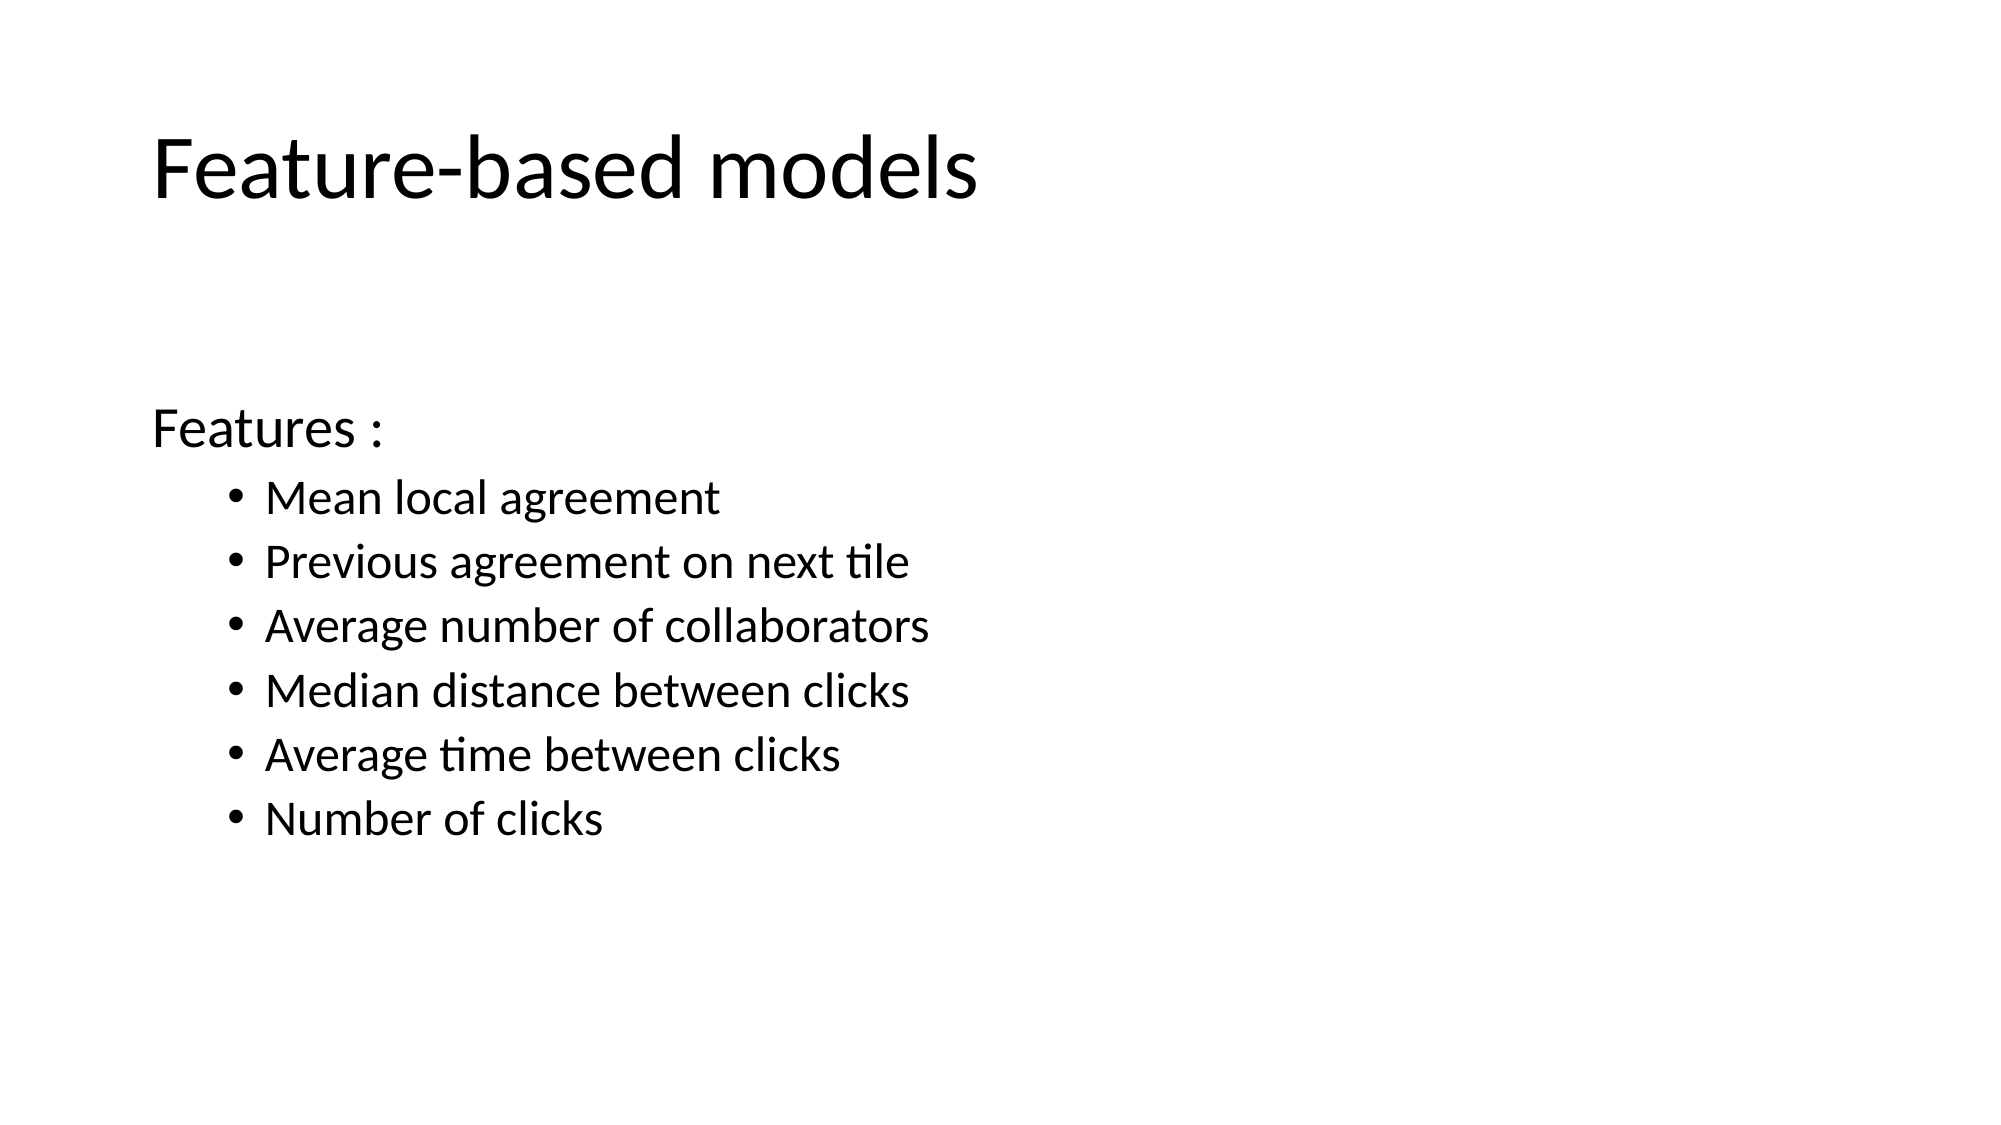

# Feature-based models

Features :
Mean local agreement
Previous agreement on next tile
Average number of collaborators
Median distance between clicks
Average time between clicks
Number of clicks